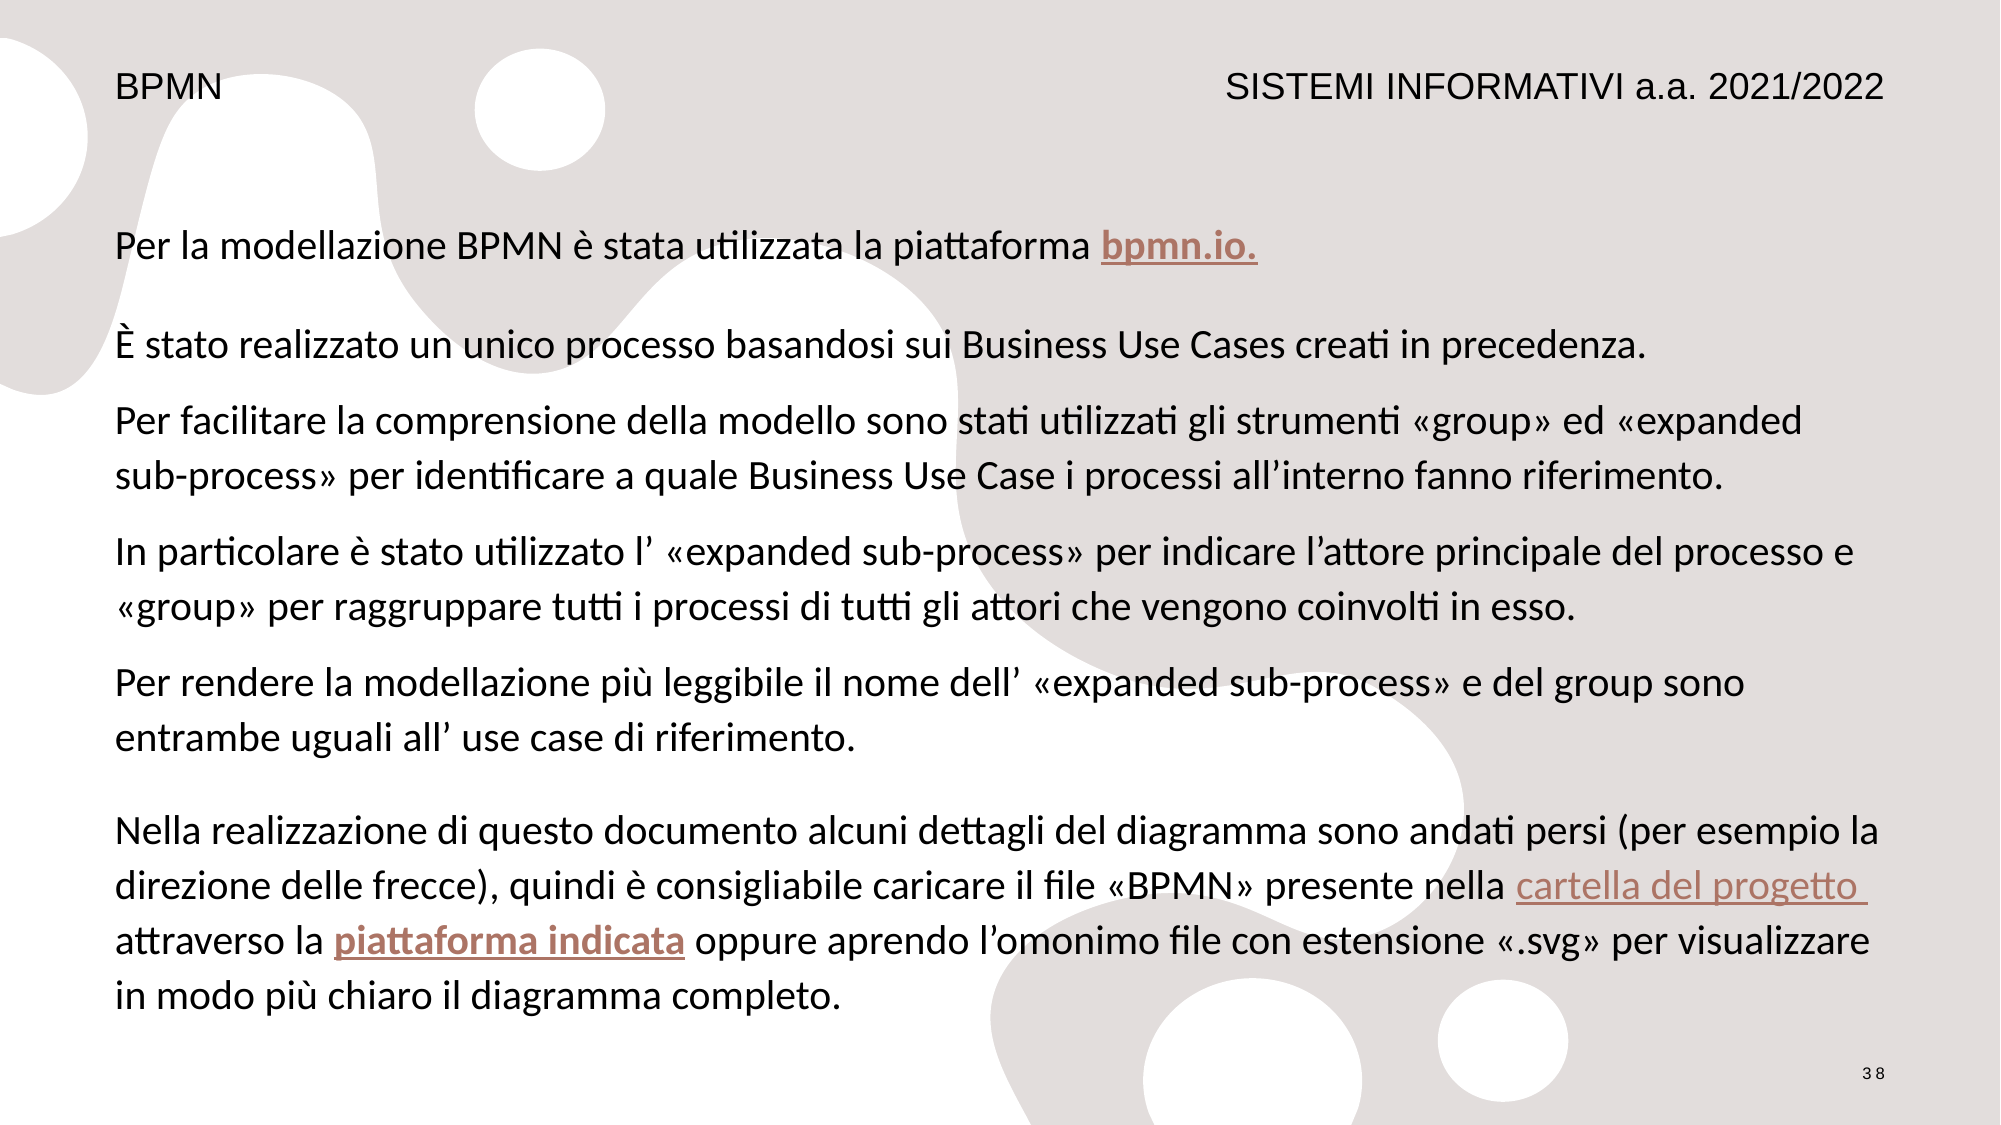

BPMN
SISTEMI INFORMATIVI a.a. 2021/2022
Per la modellazione BPMN è stata utilizzata la piattaforma bpmn.io.

È stato realizzato un unico processo basandosi sui Business Use Cases creati in precedenza.
Per facilitare la comprensione della modello sono stati utilizzati gli strumenti «group» ed «expanded sub-process» per identificare a quale Business Use Case i processi all’interno fanno riferimento.
In particolare è stato utilizzato l’ «expanded sub-process» per indicare l’attore principale del processo e «group» per raggruppare tutti i processi di tutti gli attori che vengono coinvolti in esso.
Per rendere la modellazione più leggibile il nome dell’ «expanded sub-process» e del group sono entrambe uguali all’ use case di riferimento.

Nella realizzazione di questo documento alcuni dettagli del diagramma sono andati persi (per esempio la direzione delle frecce), quindi è consigliabile caricare il file «BPMN» presente nella cartella del progetto attraverso la piattaforma indicata oppure aprendo l’omonimo file con estensione «.svg» per visualizzare in modo più chiaro il diagramma completo.
38